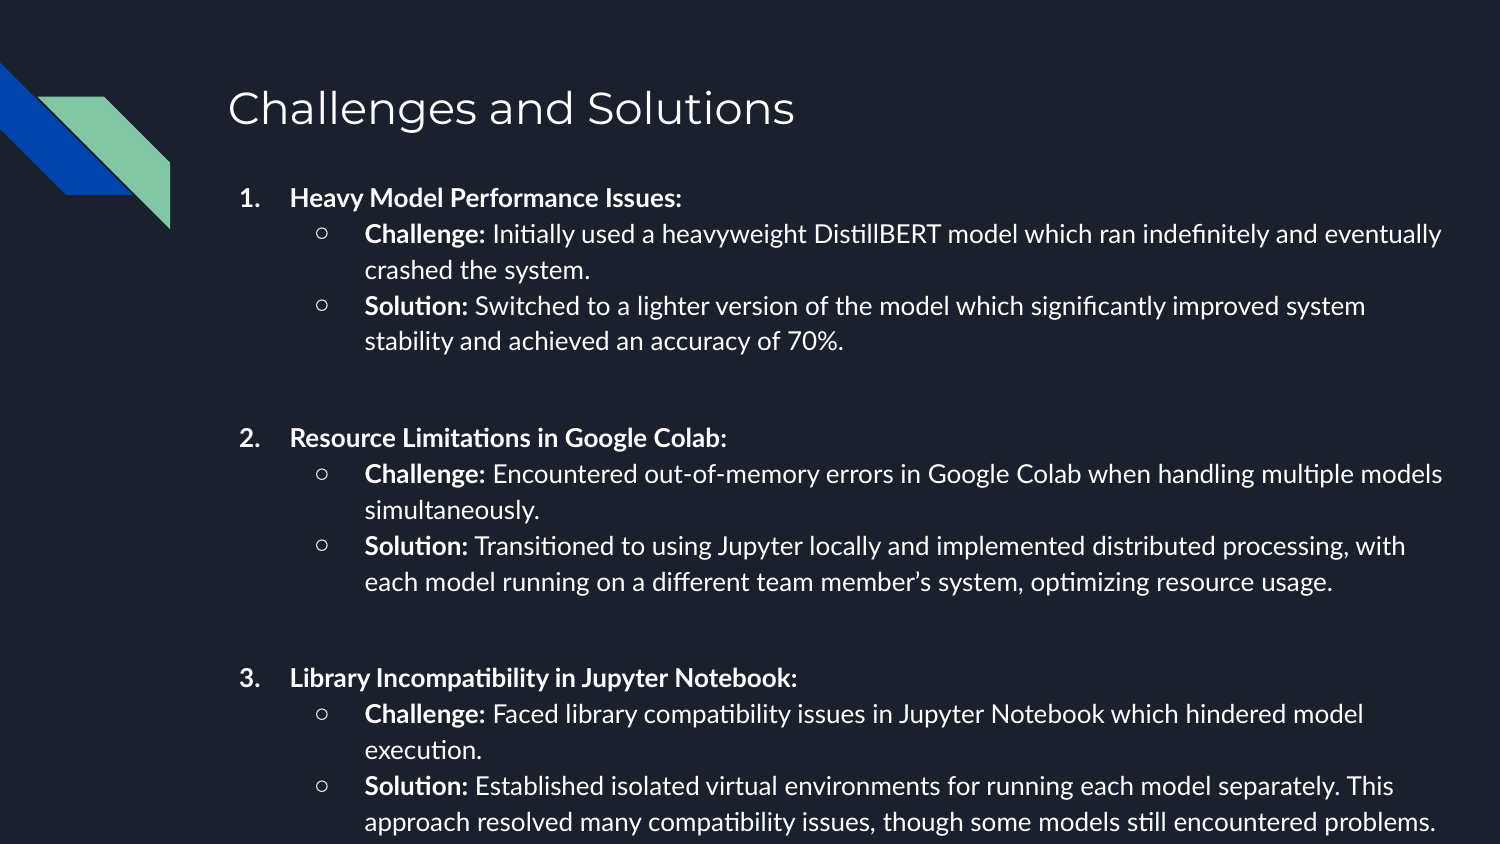

# Challenges and Solutions
Heavy Model Performance Issues:
Challenge: Initially used a heavyweight DistillBERT model which ran indefinitely and eventually crashed the system.
Solution: Switched to a lighter version of the model which significantly improved system stability and achieved an accuracy of 70%.

Resource Limitations in Google Colab:
Challenge: Encountered out-of-memory errors in Google Colab when handling multiple models simultaneously.
Solution: Transitioned to using Jupyter locally and implemented distributed processing, with each model running on a different team member’s system, optimizing resource usage.

Library Incompatibility in Jupyter Notebook:
Challenge: Faced library compatibility issues in Jupyter Notebook which hindered model execution.
Solution: Established isolated virtual environments for running each model separately. This approach resolved many compatibility issues, though some models still encountered problems.